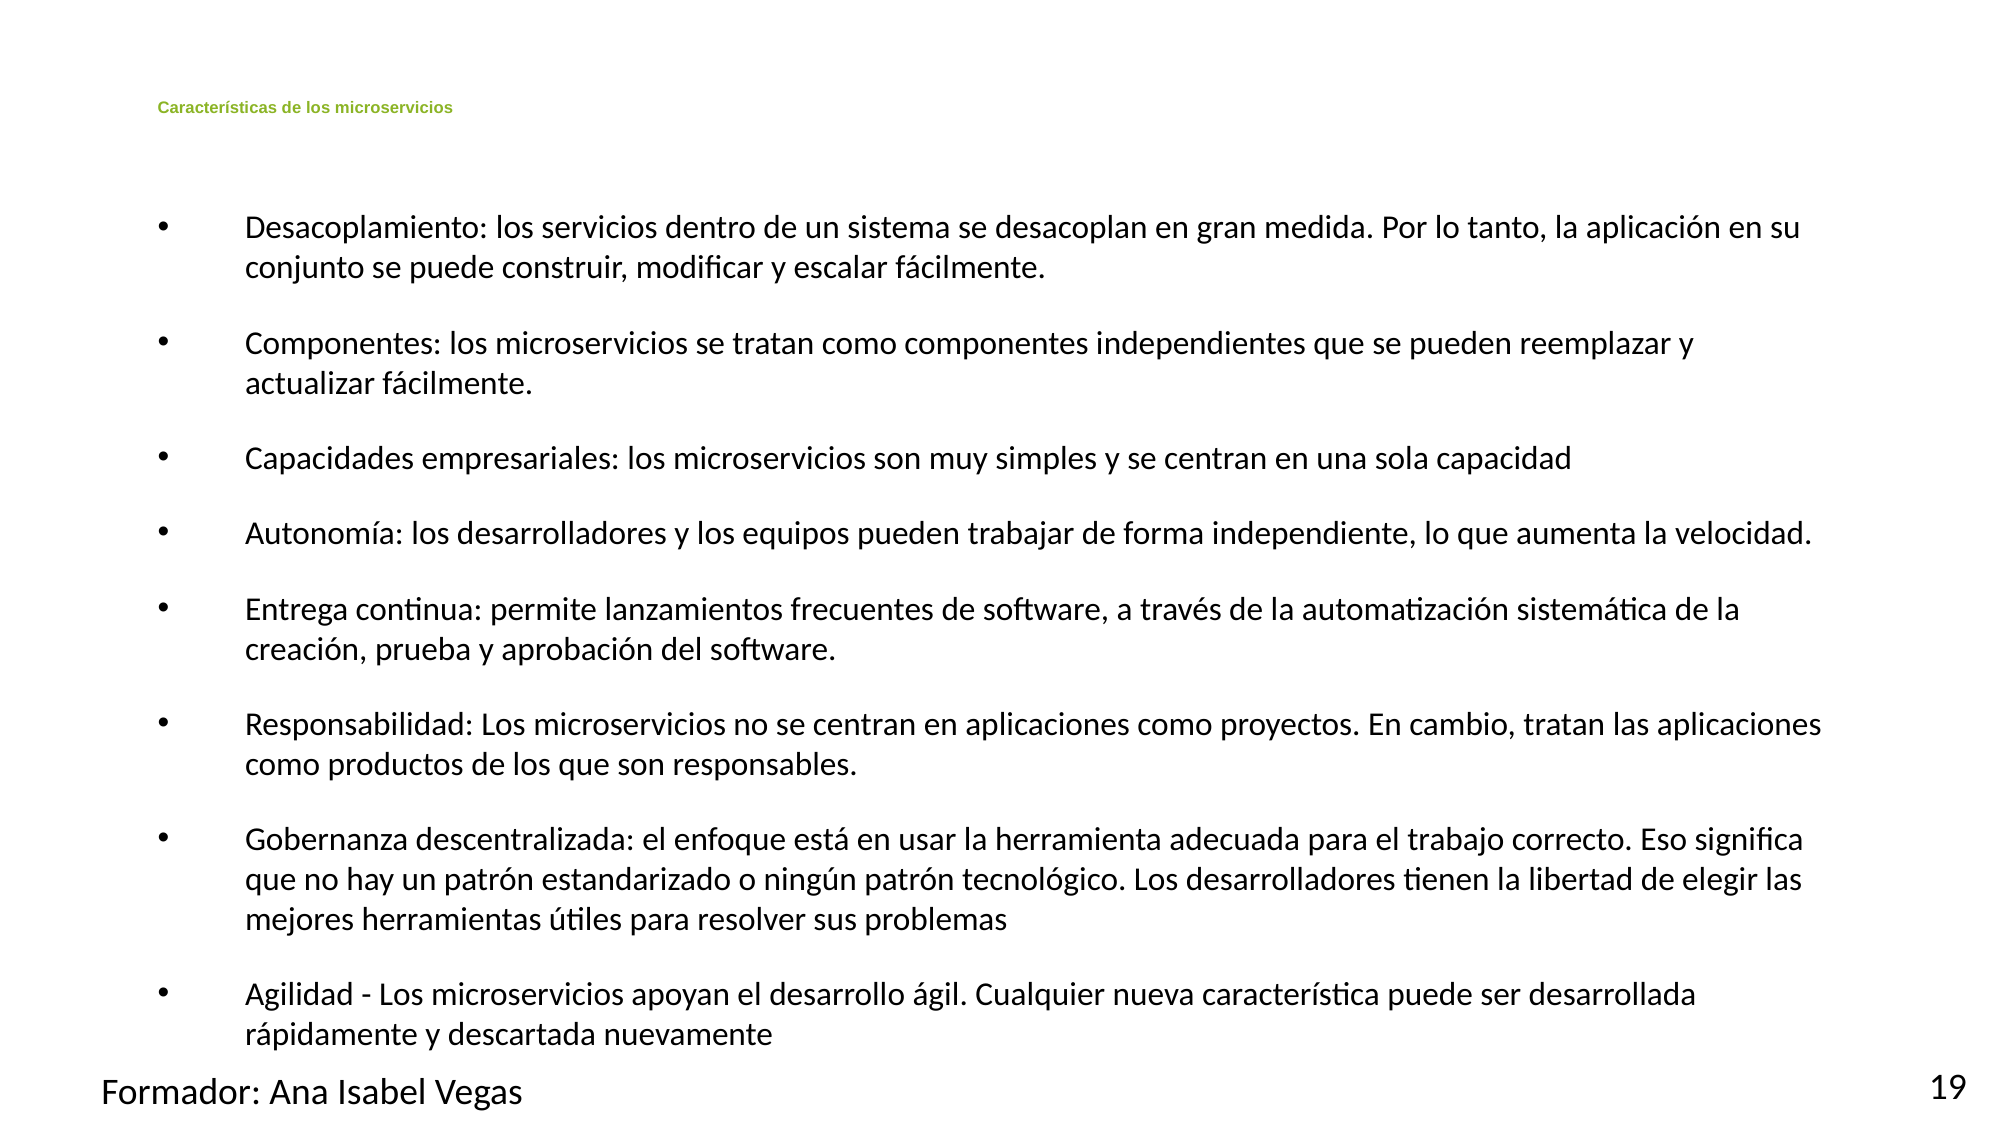

# Características de los microservicios

Desacoplamiento: los servicios dentro de un sistema se desacoplan en gran medida. Por lo tanto, la aplicación en su conjunto se puede construir, modificar y escalar fácilmente.
Componentes: los microservicios se tratan como componentes independientes que se pueden reemplazar y actualizar fácilmente.
Capacidades empresariales: los microservicios son muy simples y se centran en una sola capacidad
Autonomía: los desarrolladores y los equipos pueden trabajar de forma independiente, lo que aumenta la velocidad.
Entrega continua: permite lanzamientos frecuentes de software, a través de la automatización sistemática de la creación, prueba y aprobación del software.
Responsabilidad: Los microservicios no se centran en aplicaciones como proyectos. En cambio, tratan las aplicaciones como productos de los que son responsables.
Gobernanza descentralizada: el enfoque está en usar la herramienta adecuada para el trabajo correcto. Eso significa que no hay un patrón estandarizado o ningún patrón tecnológico. Los desarrolladores tienen la libertad de elegir las mejores herramientas útiles para resolver sus problemas
Agilidad - Los microservicios apoyan el desarrollo ágil. Cualquier nueva característica puede ser desarrollada rápidamente y descartada nuevamente

19
Formador: Ana Isabel Vegas